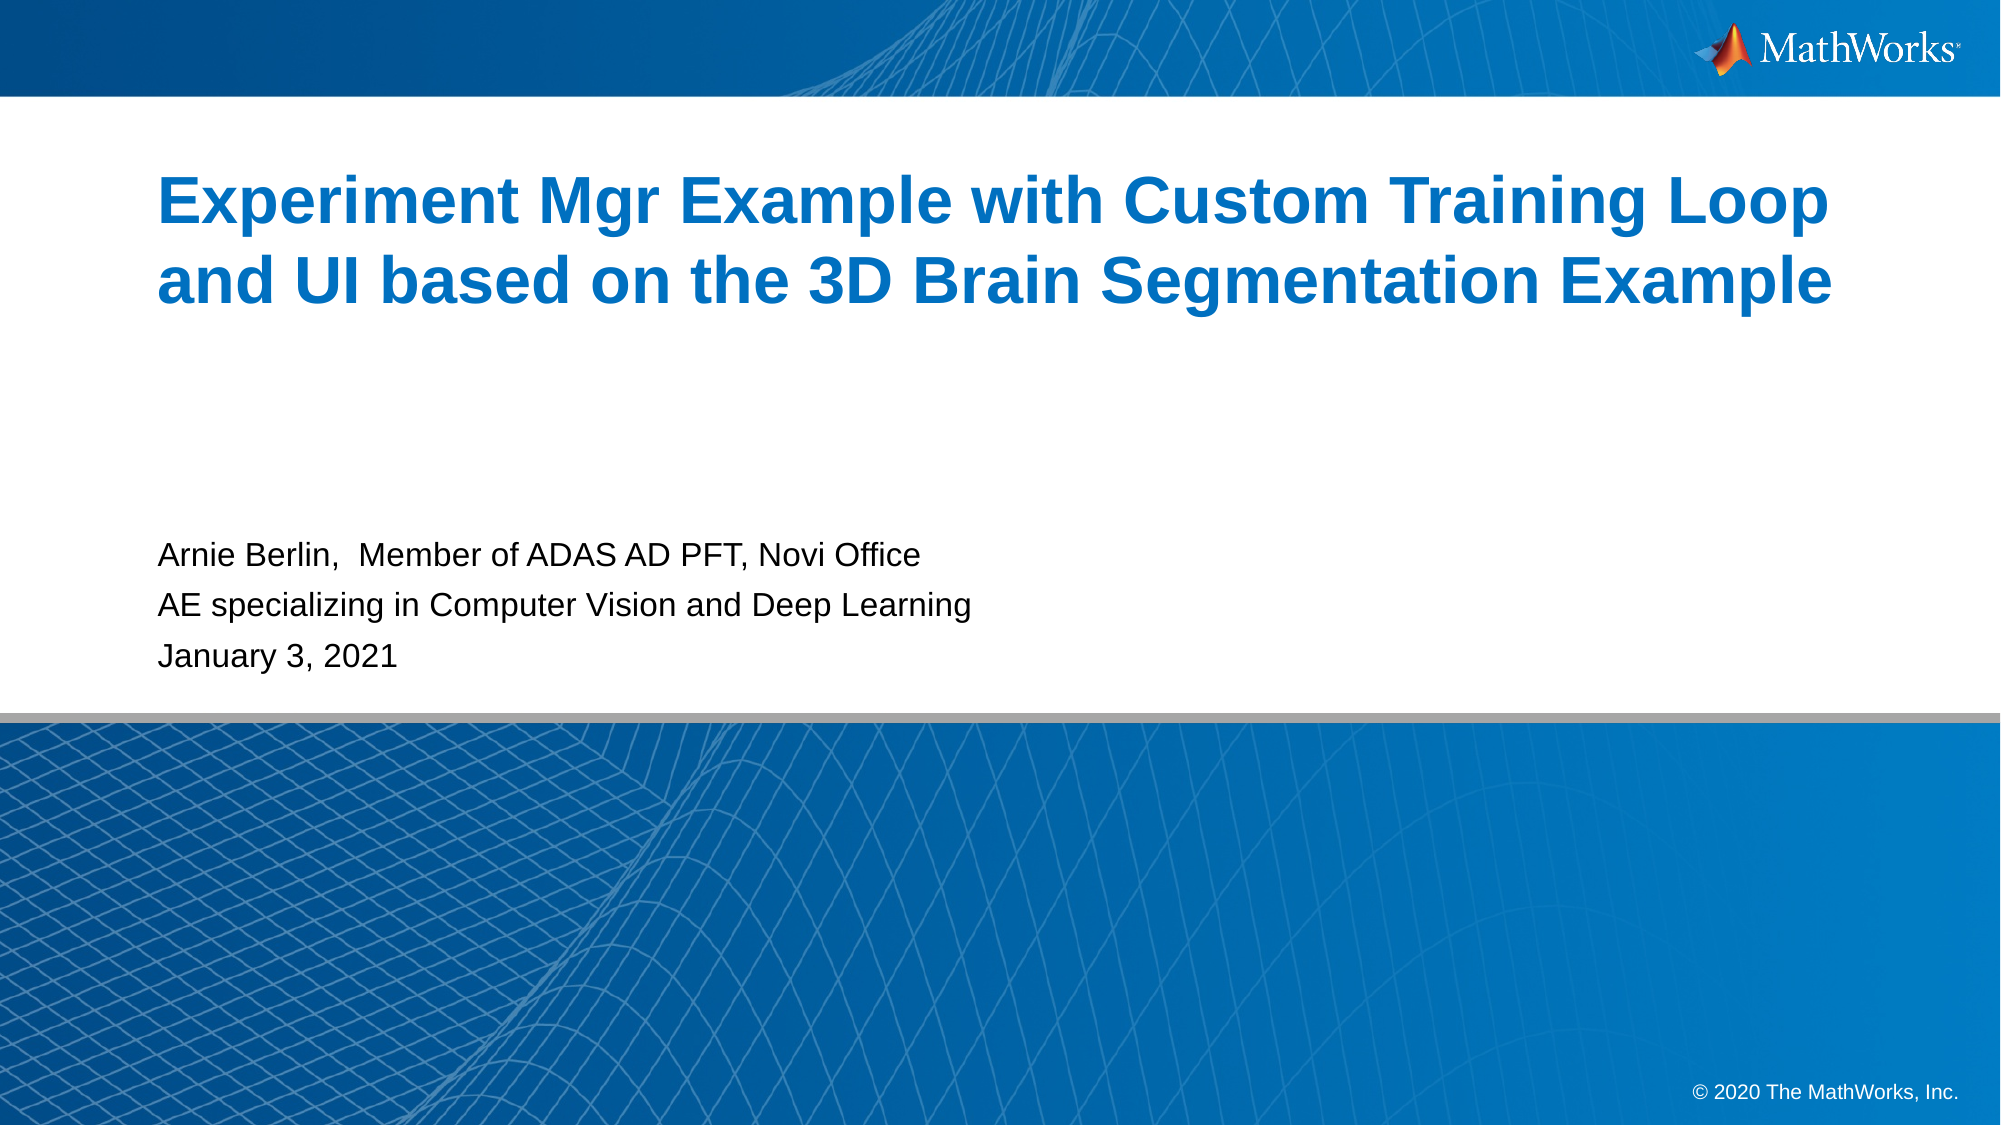

# Experiment Mgr Example with Custom Training Loop and UI based on the 3D Brain Segmentation Example
Arnie Berlin,  Member of ADAS AD PFT, Novi Office
AE specializing in Computer Vision and Deep Learning
January 3, 2021